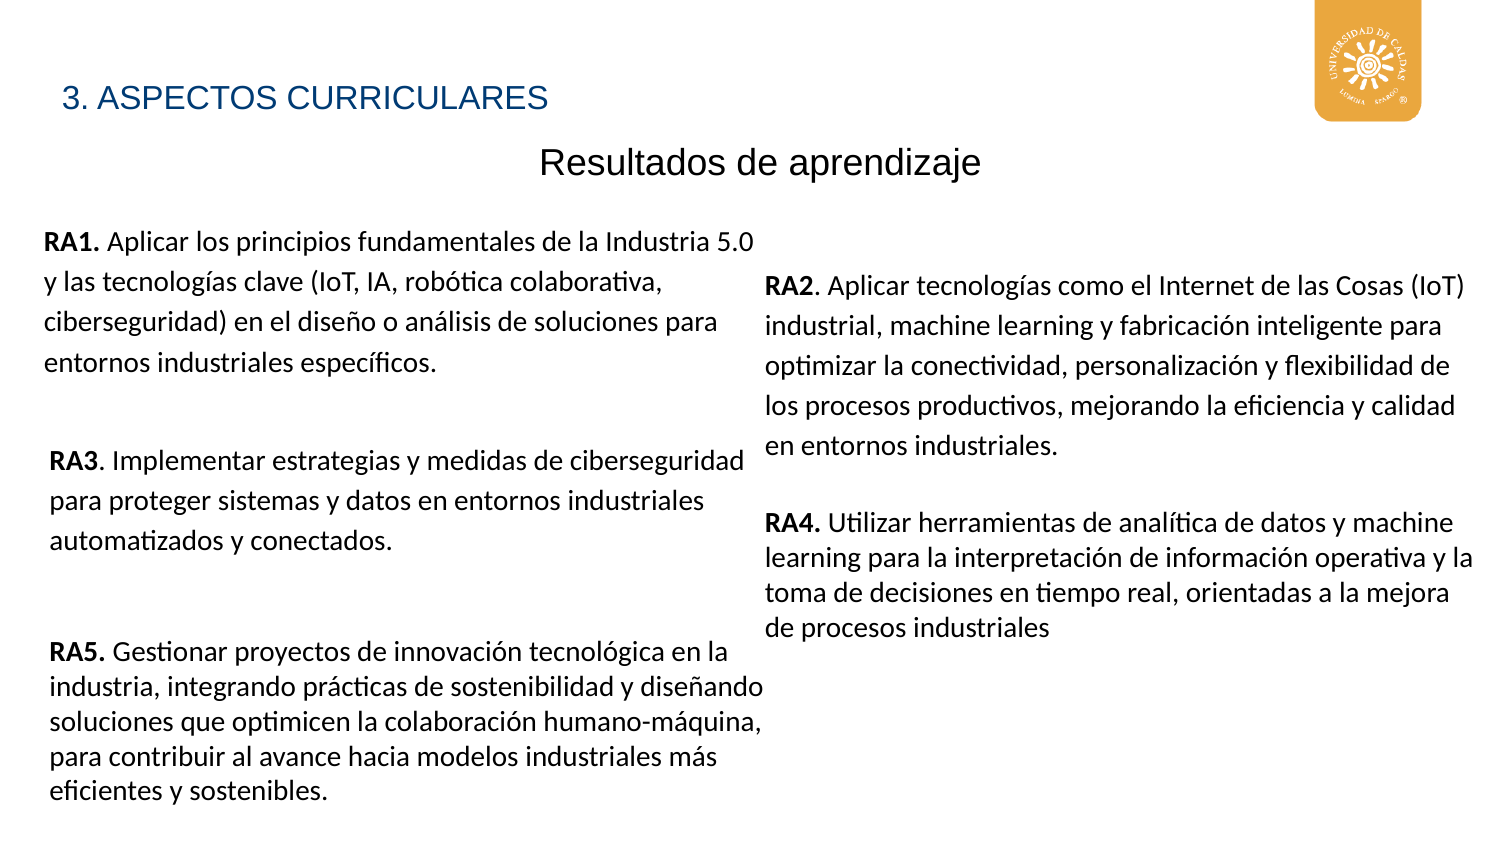

3. ASPECTOS CURRICULARES
Resultados de aprendizaje
RA1. Aplicar los principios fundamentales de la Industria 5.0 y las tecnologías clave (IoT, IA, robótica colaborativa, ciberseguridad) en el diseño o análisis de soluciones para entornos industriales específicos.
RA2. Aplicar tecnologías como el Internet de las Cosas (IoT) industrial, machine learning y fabricación inteligente para optimizar la conectividad, personalización y flexibilidad de los procesos productivos, mejorando la eficiencia y calidad en entornos industriales.
RA3. Implementar estrategias y medidas de ciberseguridad para proteger sistemas y datos en entornos industriales automatizados y conectados.
RA4. Utilizar herramientas de analítica de datos y machine learning para la interpretación de información operativa y la toma de decisiones en tiempo real, orientadas a la mejora de procesos industriales
RA5. Gestionar proyectos de innovación tecnológica en la industria, integrando prácticas de sostenibilidad y diseñando soluciones que optimicen la colaboración humano-máquina, para contribuir al avance hacia modelos industriales más eficientes y sostenibles.